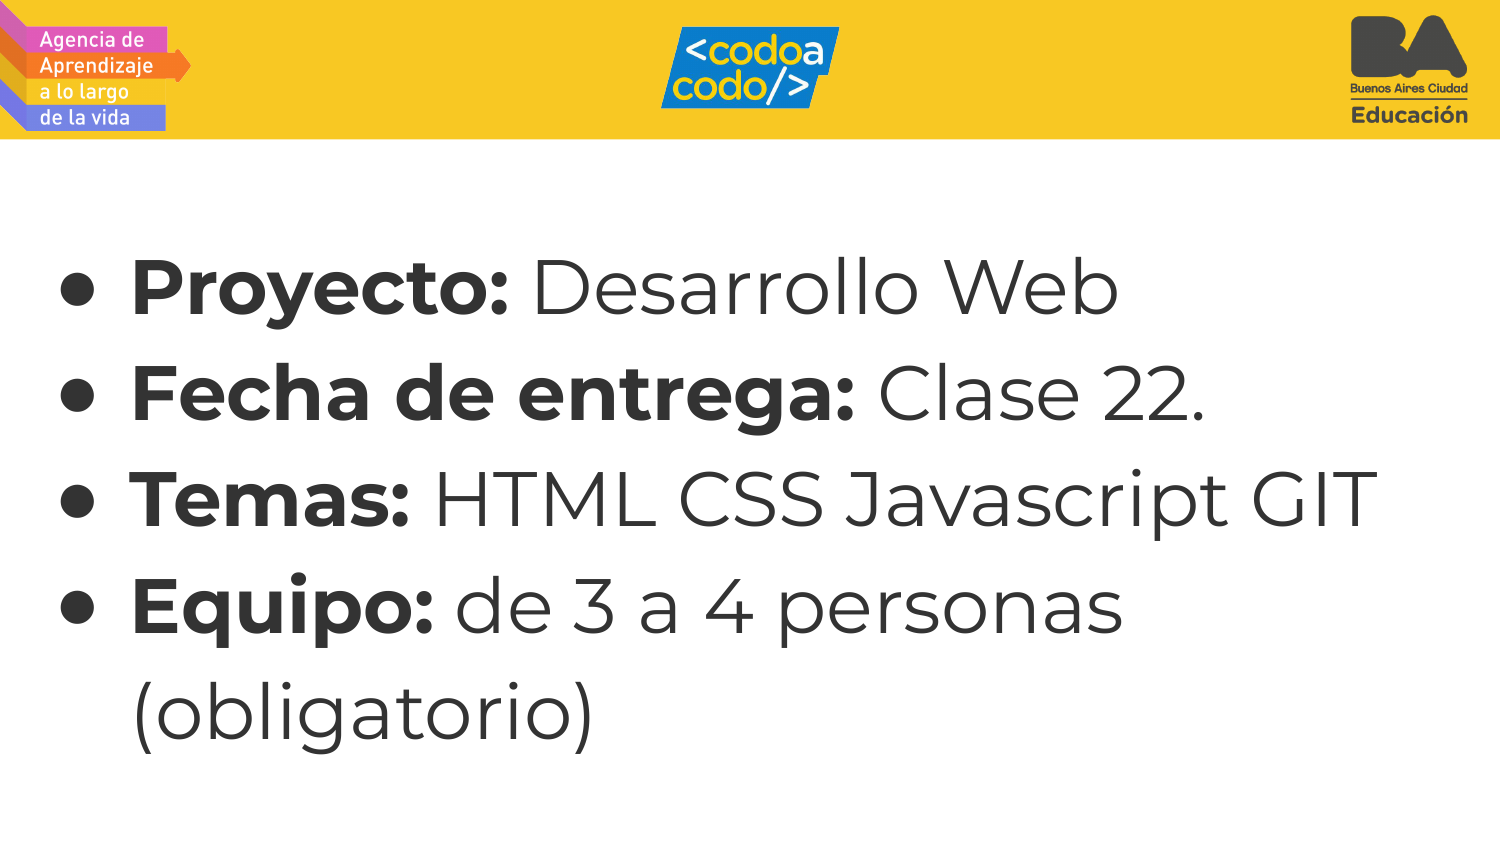

# Proyecto: Desarrollo Web
Fecha de entrega: Clase 22.
Temas: HTML CSS Javascript GIT
Equipo: de 3 a 4 personas (obligatorio)